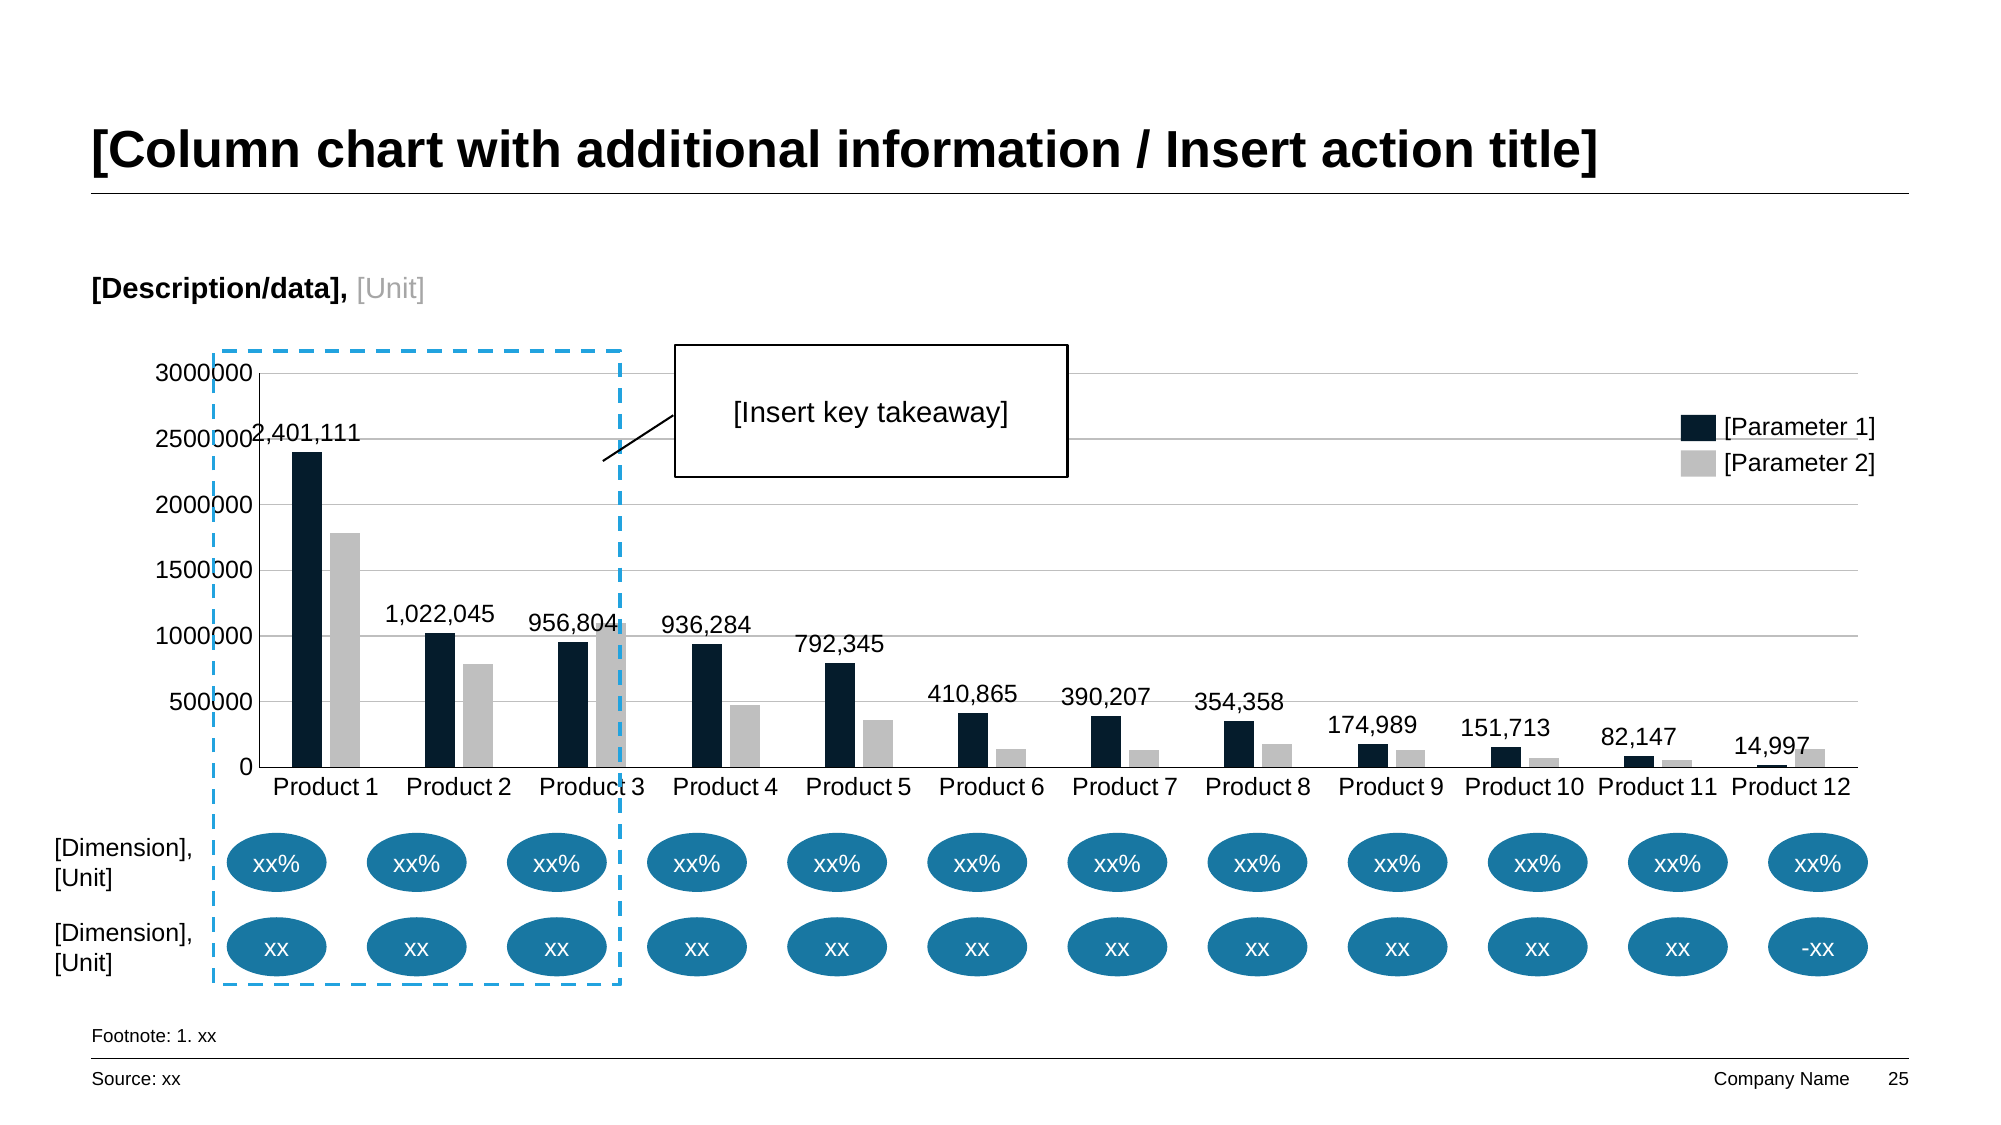

# [Column chart with additional information / Insert action title]
[Description/data], [Unit]
[Insert key takeaway]

### Chart

| Category | Revenue | Costs |
|---|---|---|
| Product 1 | 2401111.0 | 1786609.99 |
| Product 2 | 1022045.0 | 785671.882 |
| Product 3 | 956804.0 | 1098562.45 |
| Product 4 | 936284.0 | 470619.216 |
| Product 5 | 792344.518557 | 360001.058 |
| Product 6 | 410864.55798599997 | 137028.11 |
| Product 7 | 390207.185568 | 131060.235 |
| Product 8 | 354357.65 | 178624.26 |
| Product 9 | 174989.31563899998 | 132570.139 |
| Product 10 | 151712.662638 | 73209.823 |
| Product 11 | 82147.17832899999 | 55351.725 |
| Product 12 | 14996.8 | 142538.252 |
[Parameter 1]

[Parameter 2]

[Dimension],
[Unit]
xx%
xx%
xx%
xx%
xx%
xx%
xx%
xx%
xx%
xx%
xx%
xx%
[Dimension],
[Unit]
xx
xx
xx
xx
xx
xx
xx
xx
xx
xx
xx
-xx
Footnote: 1. xx
Source: xx